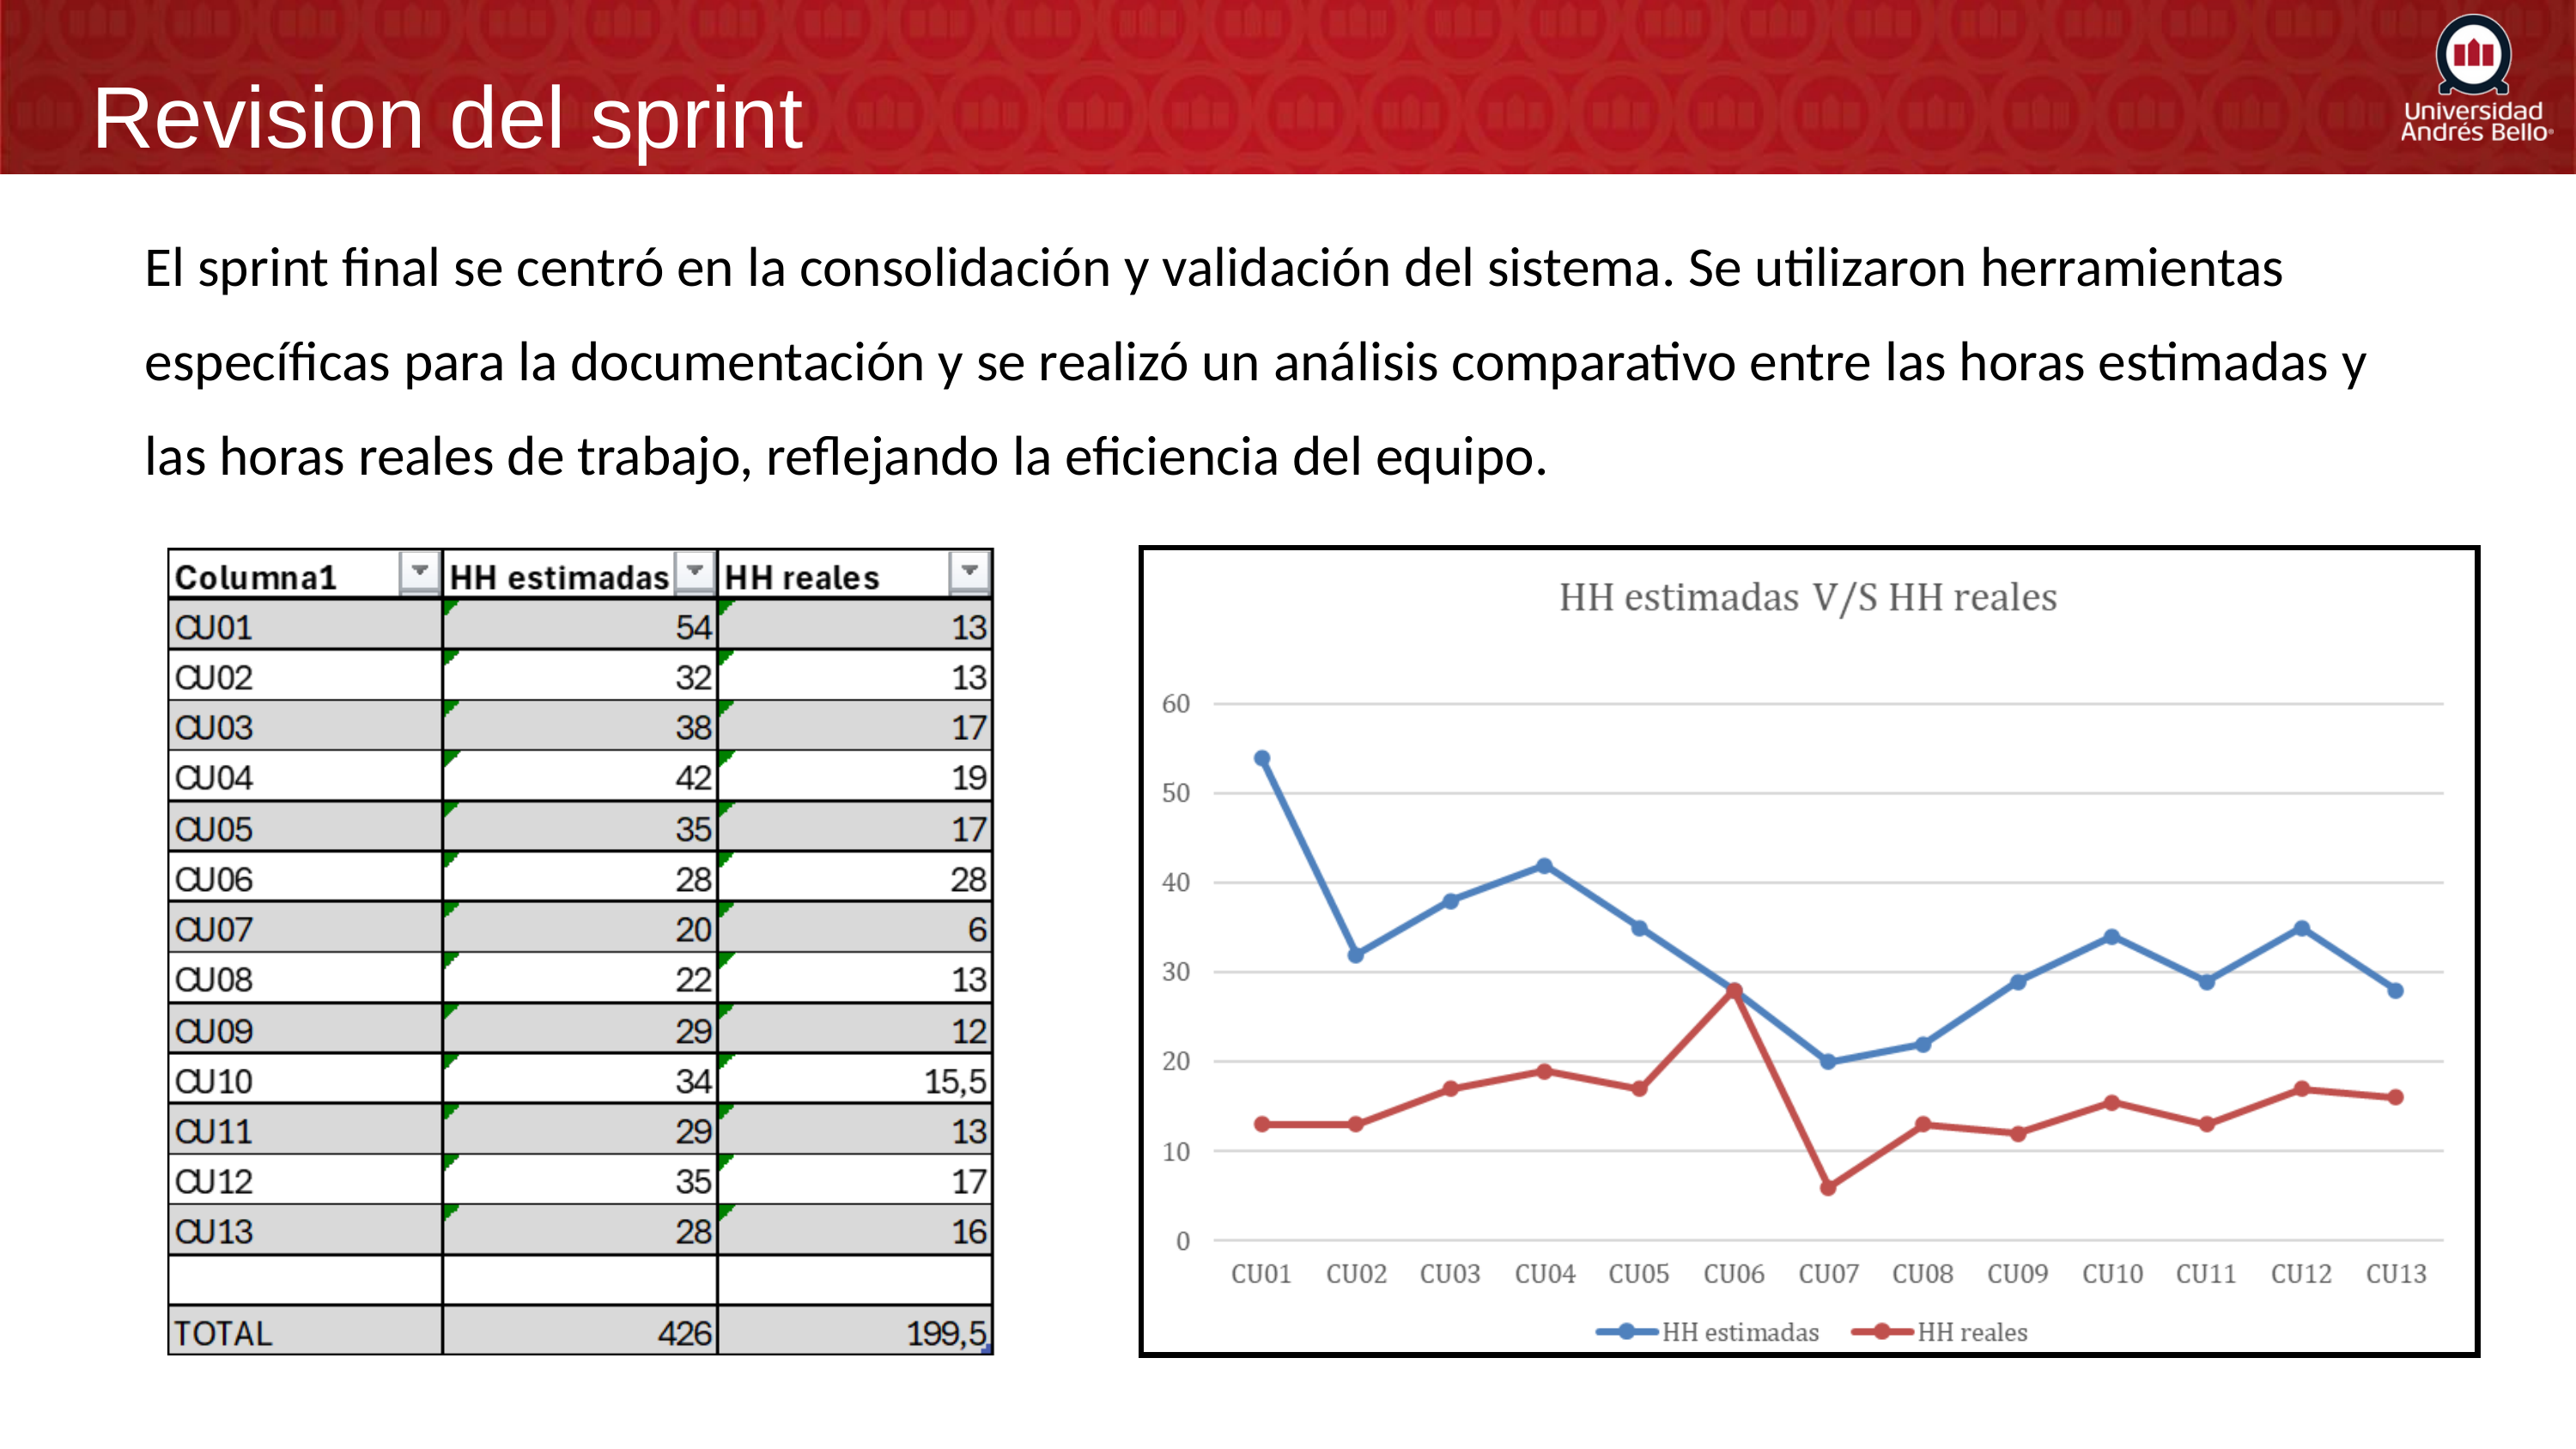

Revision del sprint
El sprint final se centró en la consolidación y validación del sistema. Se utilizaron herramientas específicas para la documentación y se realizó un análisis comparativo entre las horas estimadas y las horas reales de trabajo, reflejando la eficiencia del equipo.